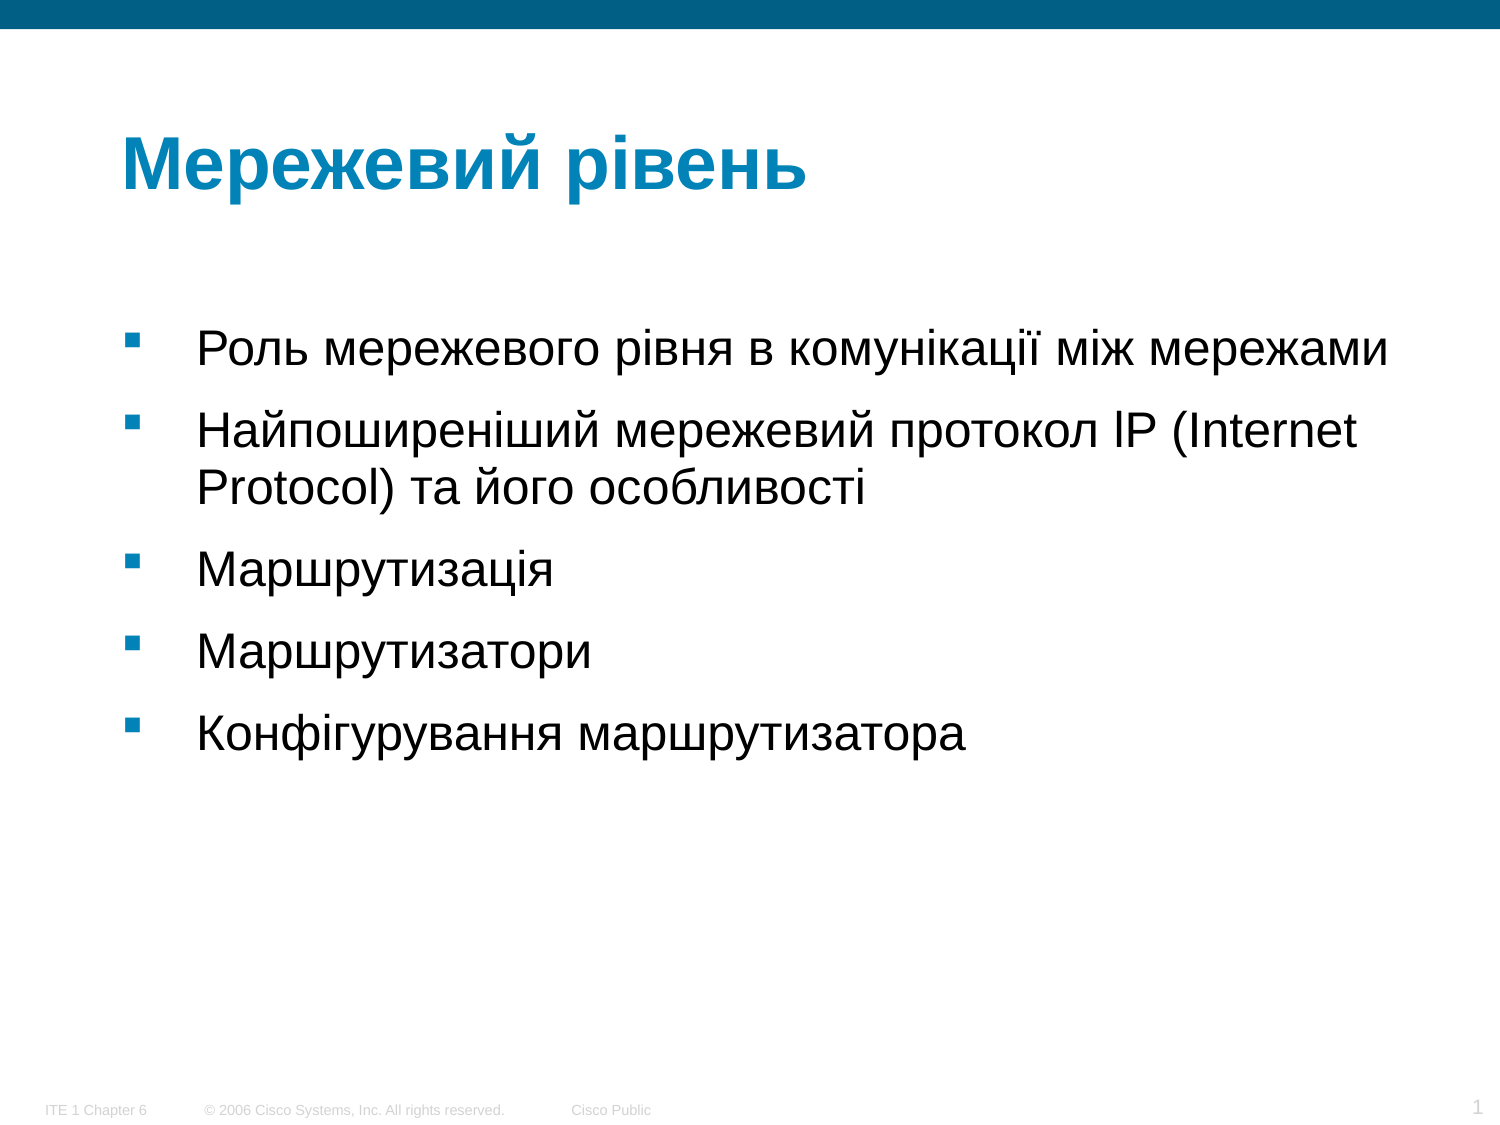

# Мережевий рівень
Роль мережевого рівня в комунікації між мережами
Найпоширеніший мережевий протокол lP (Internet Protocol) та його особливості
Маршрутизація
Маршрутизатори
Конфігурування маршрутизатора